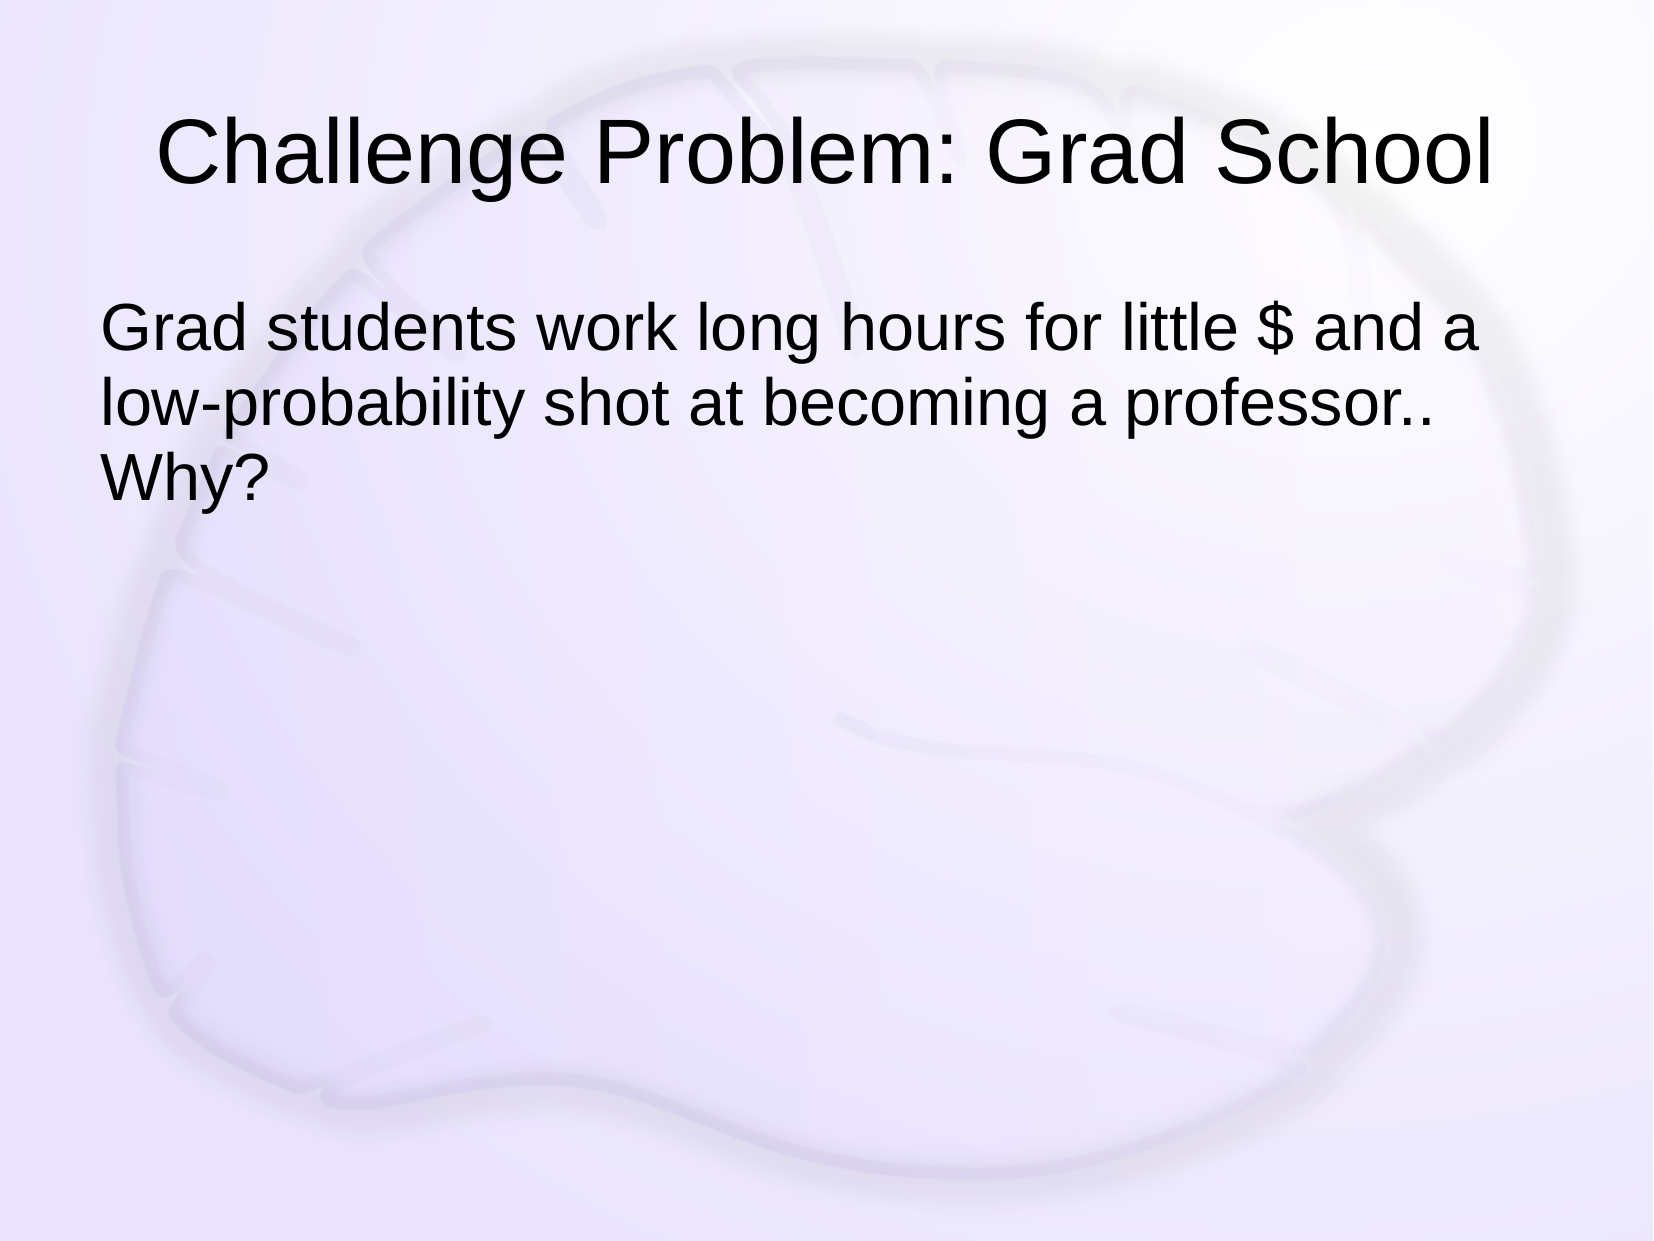

# Challenge Problem: Grad School
Grad students work long hours for little $ and a low-probability shot at becoming a professor.. Why?